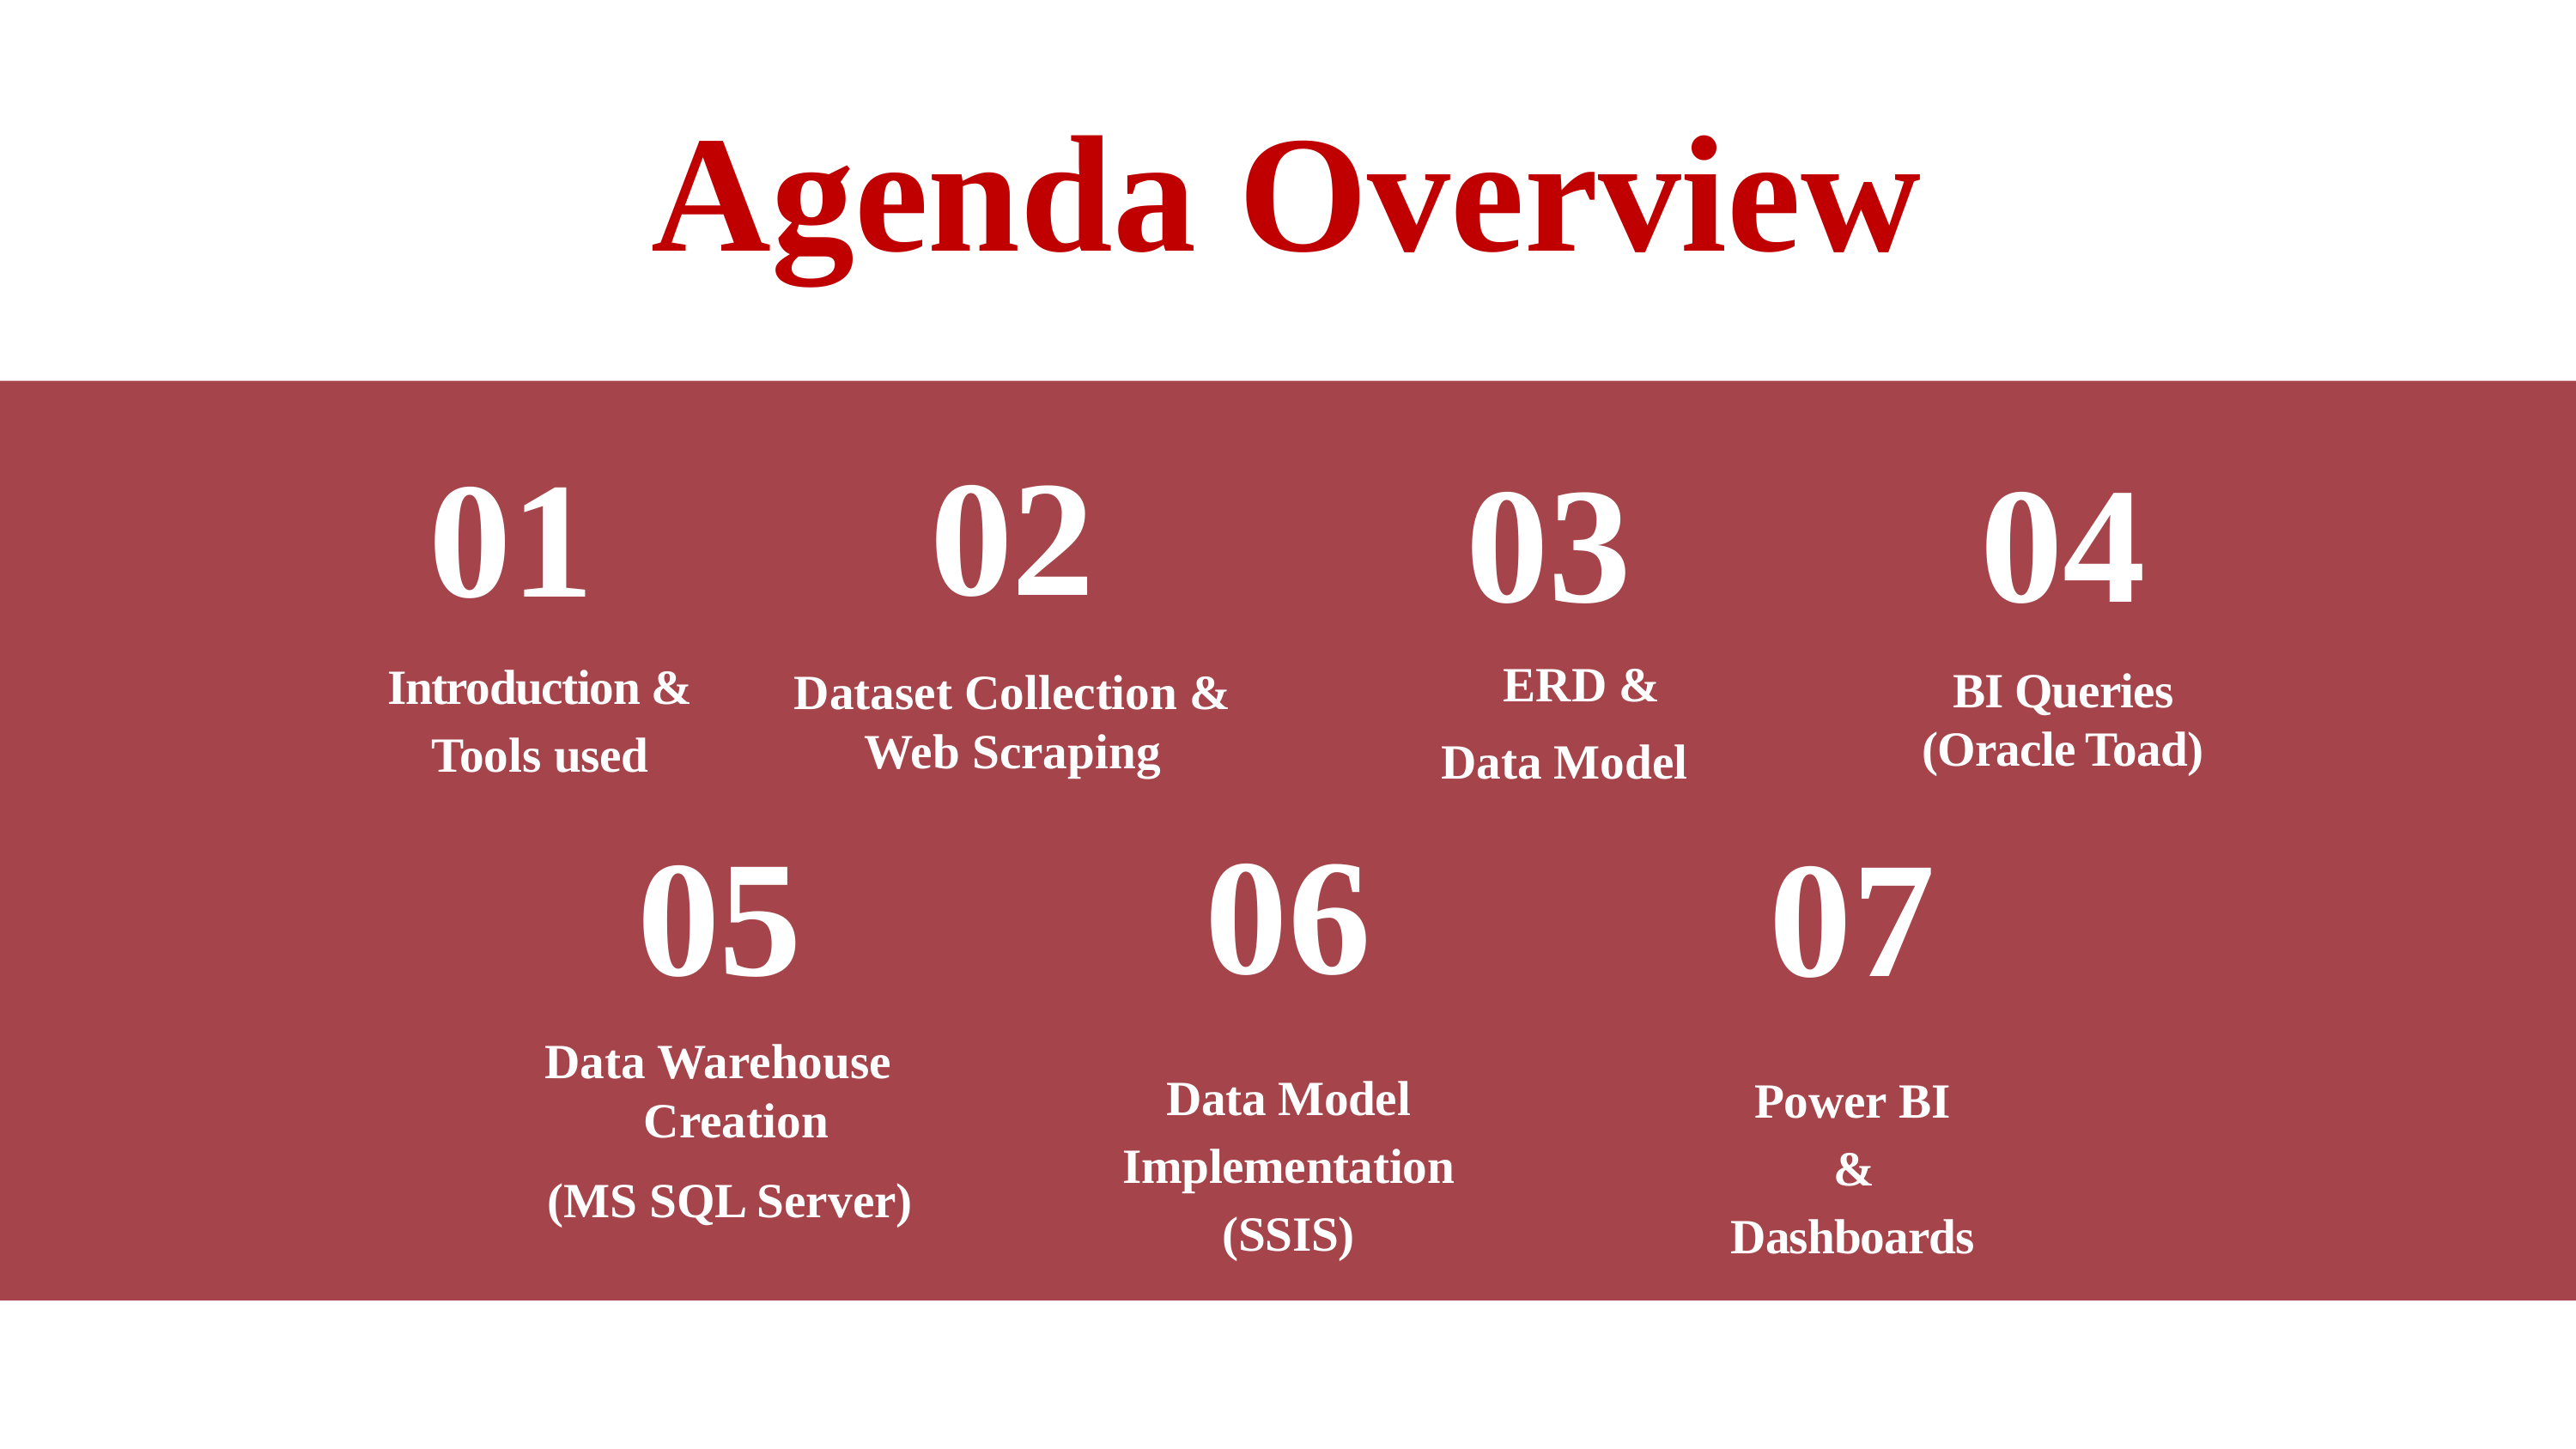

# Agenda Overview
02
Dataset Collection & Web Scraping
01
Introduction & Tools used
04
BI Queries (Oracle Toad)
03
	ERD &
Data Model

05
Data Warehouse    Creation
(MS SQL Server)
06
Data Model Implementation (SSIS)
07
Power BI & Dashboards